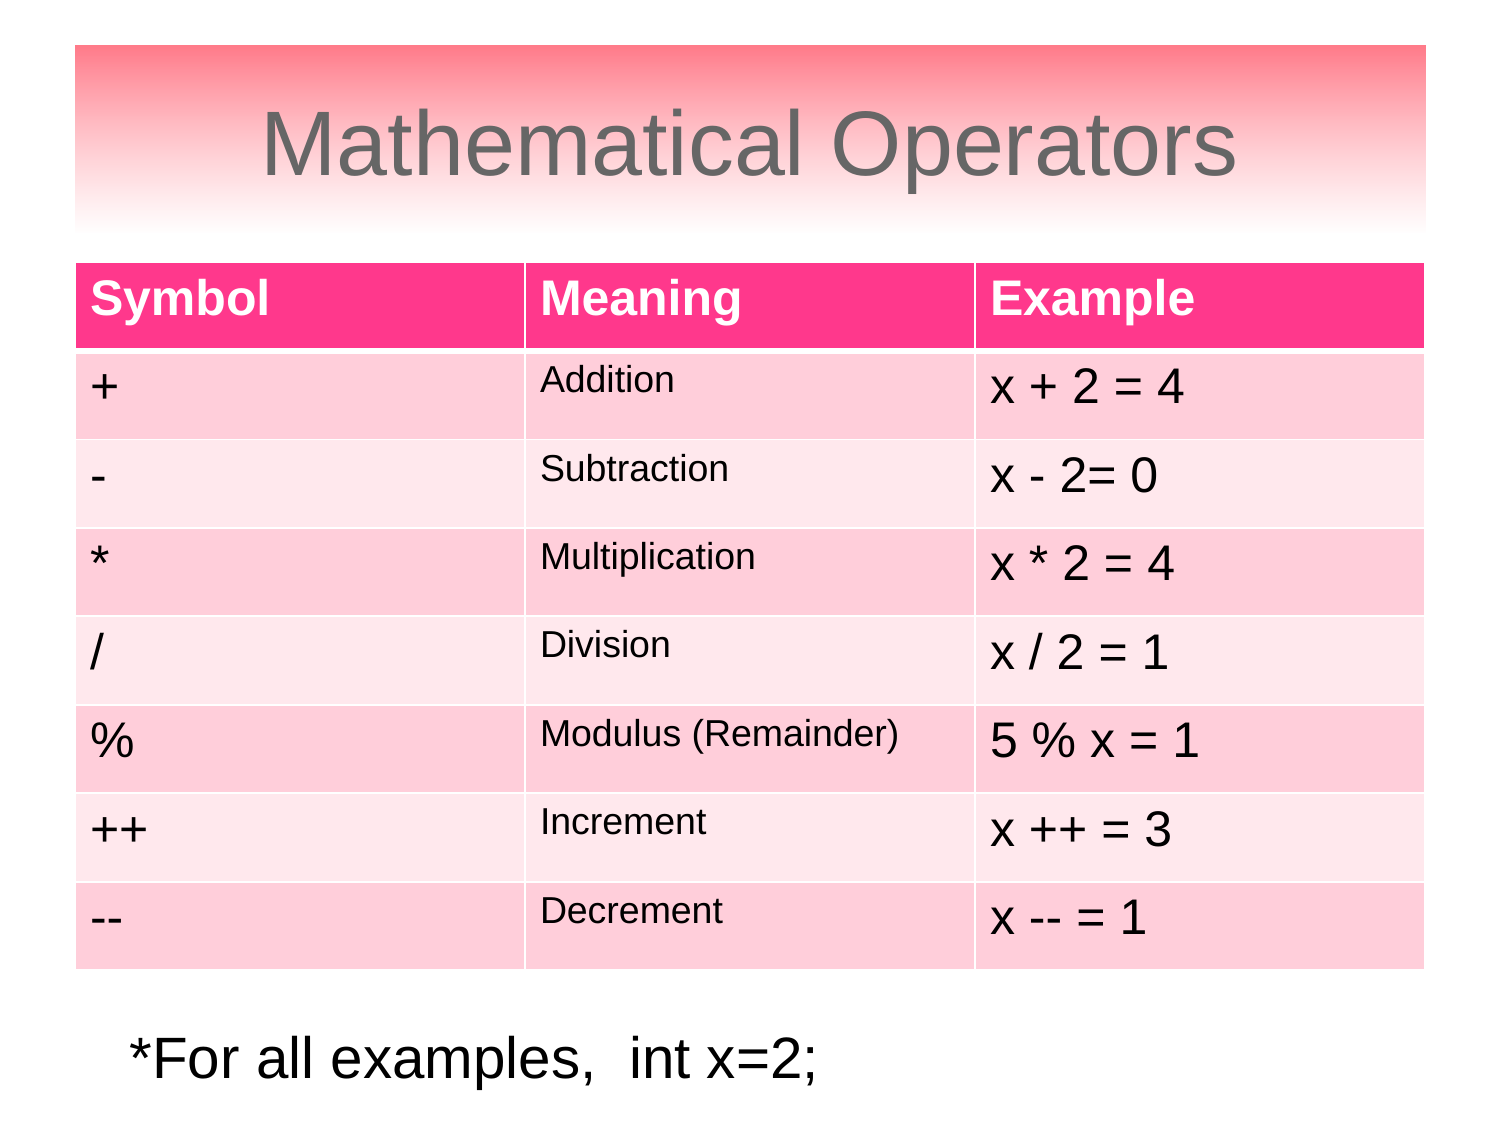

# Mathematical Operators
| Symbol | Meaning | Example |
| --- | --- | --- |
| + | Addition | x + 2 = 4 |
| - | Subtraction | x - 2= 0 |
| \* | Multiplication | x \* 2 = 4 |
| / | Division | x / 2 = 1 |
| % | Modulus (Remainder) | 5 % x = 1 |
| ++ | Increment | x ++ = 3 |
| -- | Decrement | x -- = 1 |
*For all examples,  int x=2;